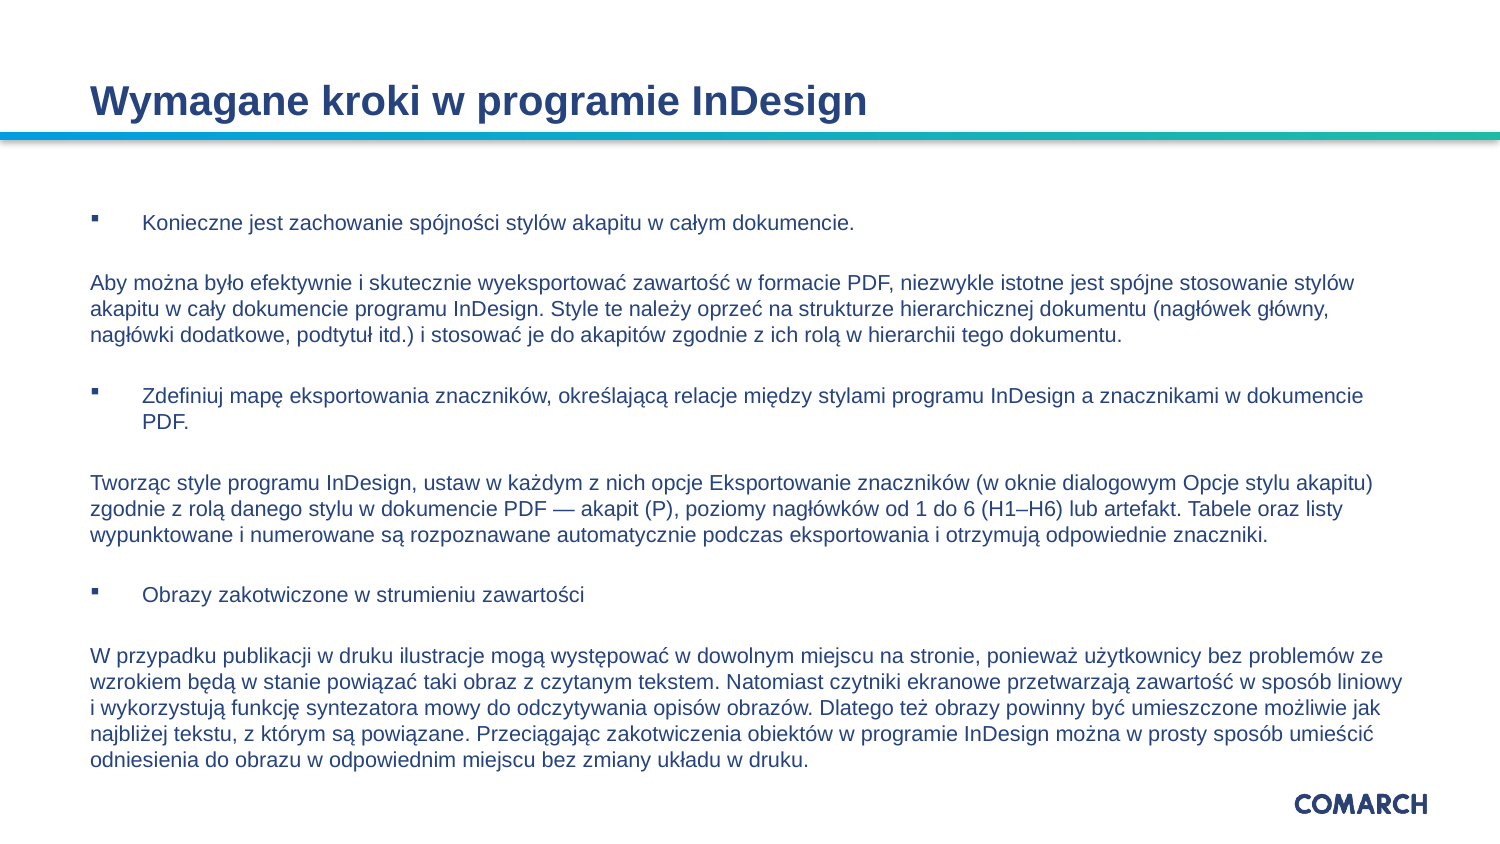

# Wymagane kroki w programie InDesign

Konieczne jest zachowanie spójności stylów akapitu w całym dokumencie.

Aby można było efektywnie i skutecznie wyeksportować zawartość w formacie PDF, niezwykle istotne jest spójne stosowanie stylów akapitu w cały dokumencie programu InDesign. Style te należy oprzeć na strukturze hierarchicznej dokumentu (nagłówek główny, nagłówki dodatkowe, podtytuł itd.) i stosować je do akapitów zgodnie z ich rolą w hierarchii tego dokumentu.

Zdefiniuj mapę eksportowania znaczników, określającą relacje między stylami programu InDesign a znacznikami w dokumencie PDF.

Tworząc style programu InDesign, ustaw w każdym z nich opcje Eksportowanie znaczników (w oknie dialogowym Opcje stylu akapitu) zgodnie z rolą danego stylu w dokumencie PDF — akapit (P), poziomy nagłówków od 1 do 6 (H1–H6) lub artefakt. Tabele oraz listy wypunktowane i numerowane są rozpoznawane automatycznie podczas eksportowania i otrzymują odpowiednie znaczniki.

Obrazy zakotwiczone w strumieniu zawartości

W przypadku publikacji w druku ilustracje mogą występować w dowolnym miejscu na stronie, ponieważ użytkownicy bez problemów ze wzrokiem będą w stanie powiązać taki obraz z czytanym tekstem. Natomiast czytniki ekranowe przetwarzają zawartość w sposób liniowy i wykorzystują funkcję syntezatora mowy do odczytywania opisów obrazów. Dlatego też obrazy powinny być umieszczone możliwie jak najbliżej tekstu, z którym są powiązane. Przeciągając zakotwiczenia obiektów w programie InDesign można w prosty sposób umieścić odniesienia do obrazu w odpowiednim miejscu bez zmiany układu w druku.